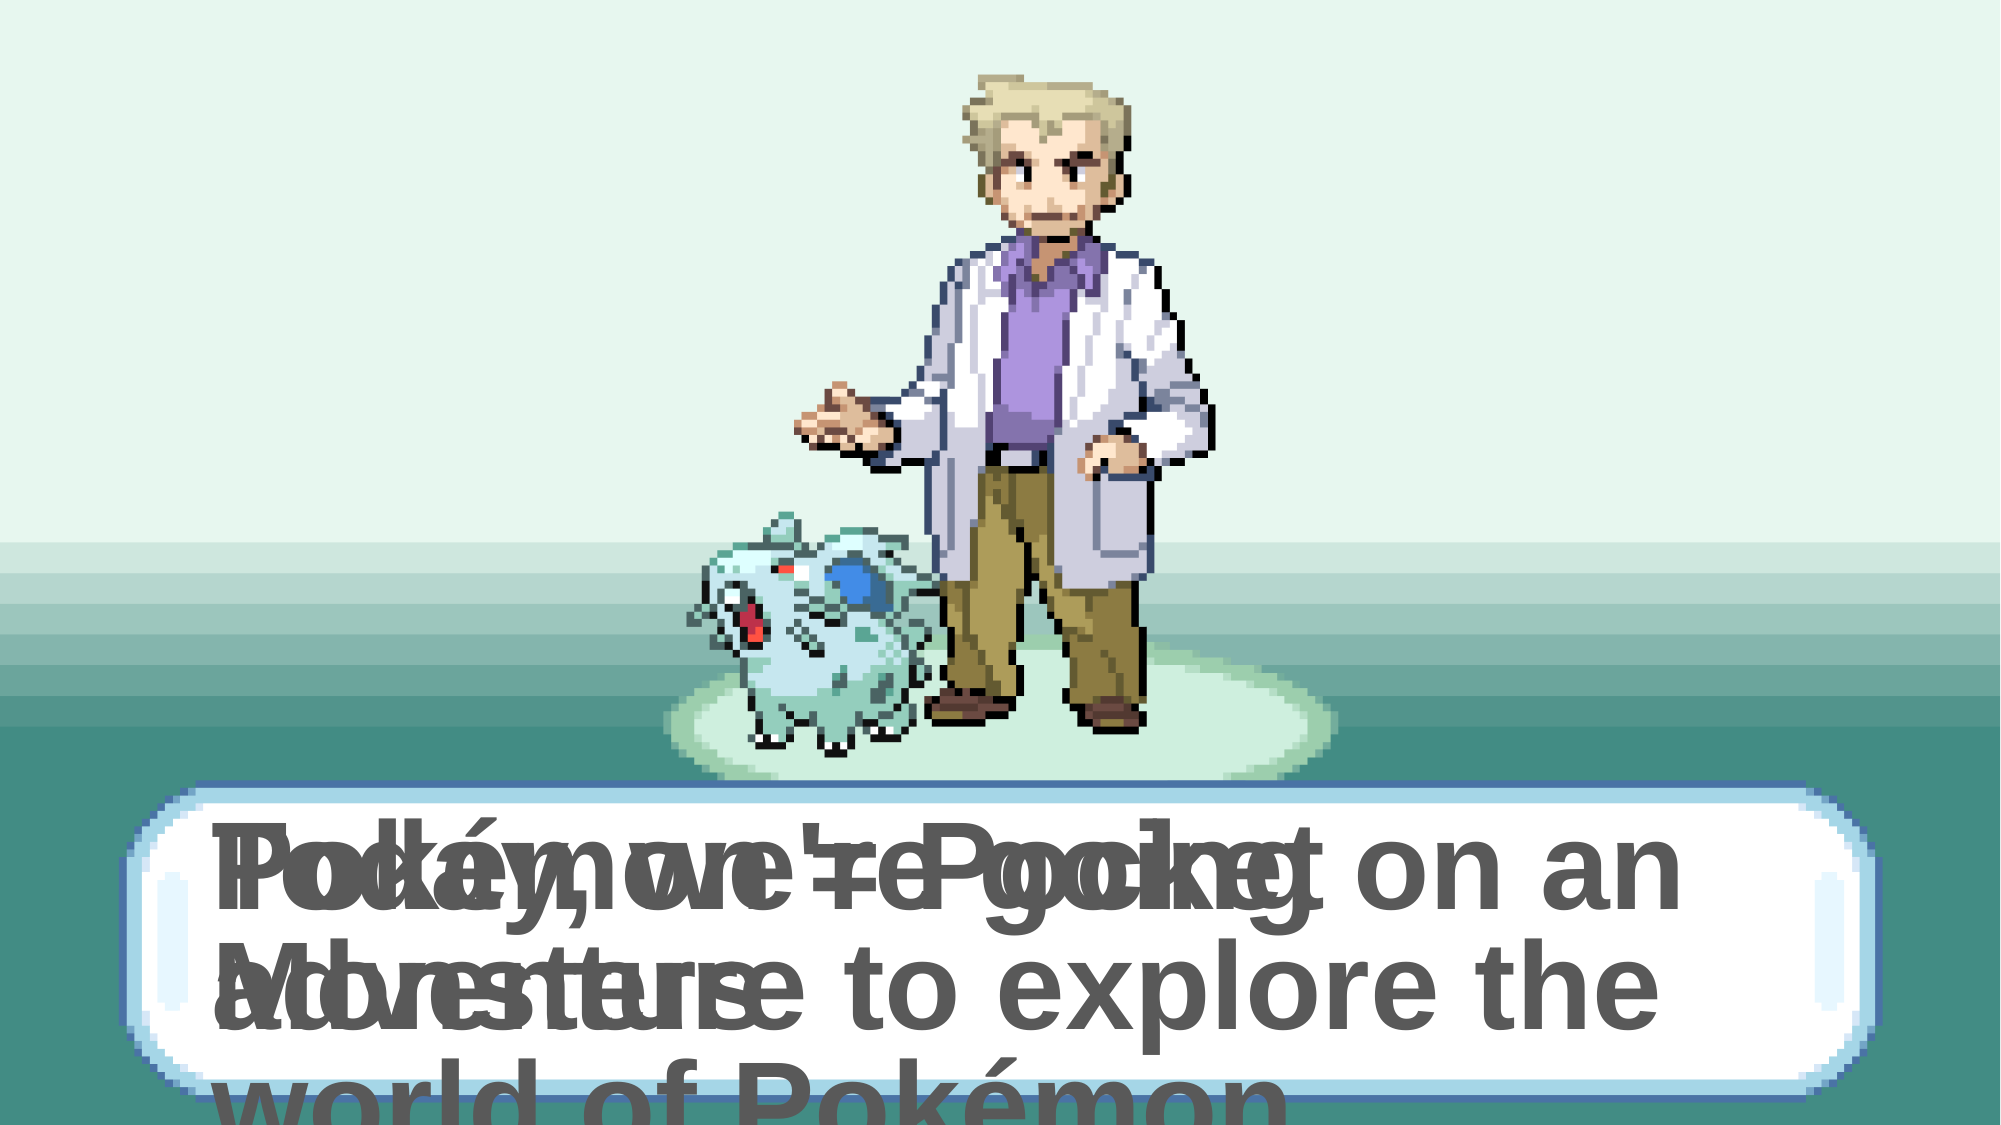

Today, we're going on an adventure to explore the world of Pokémon.
Pokémon = Pocket Monsters